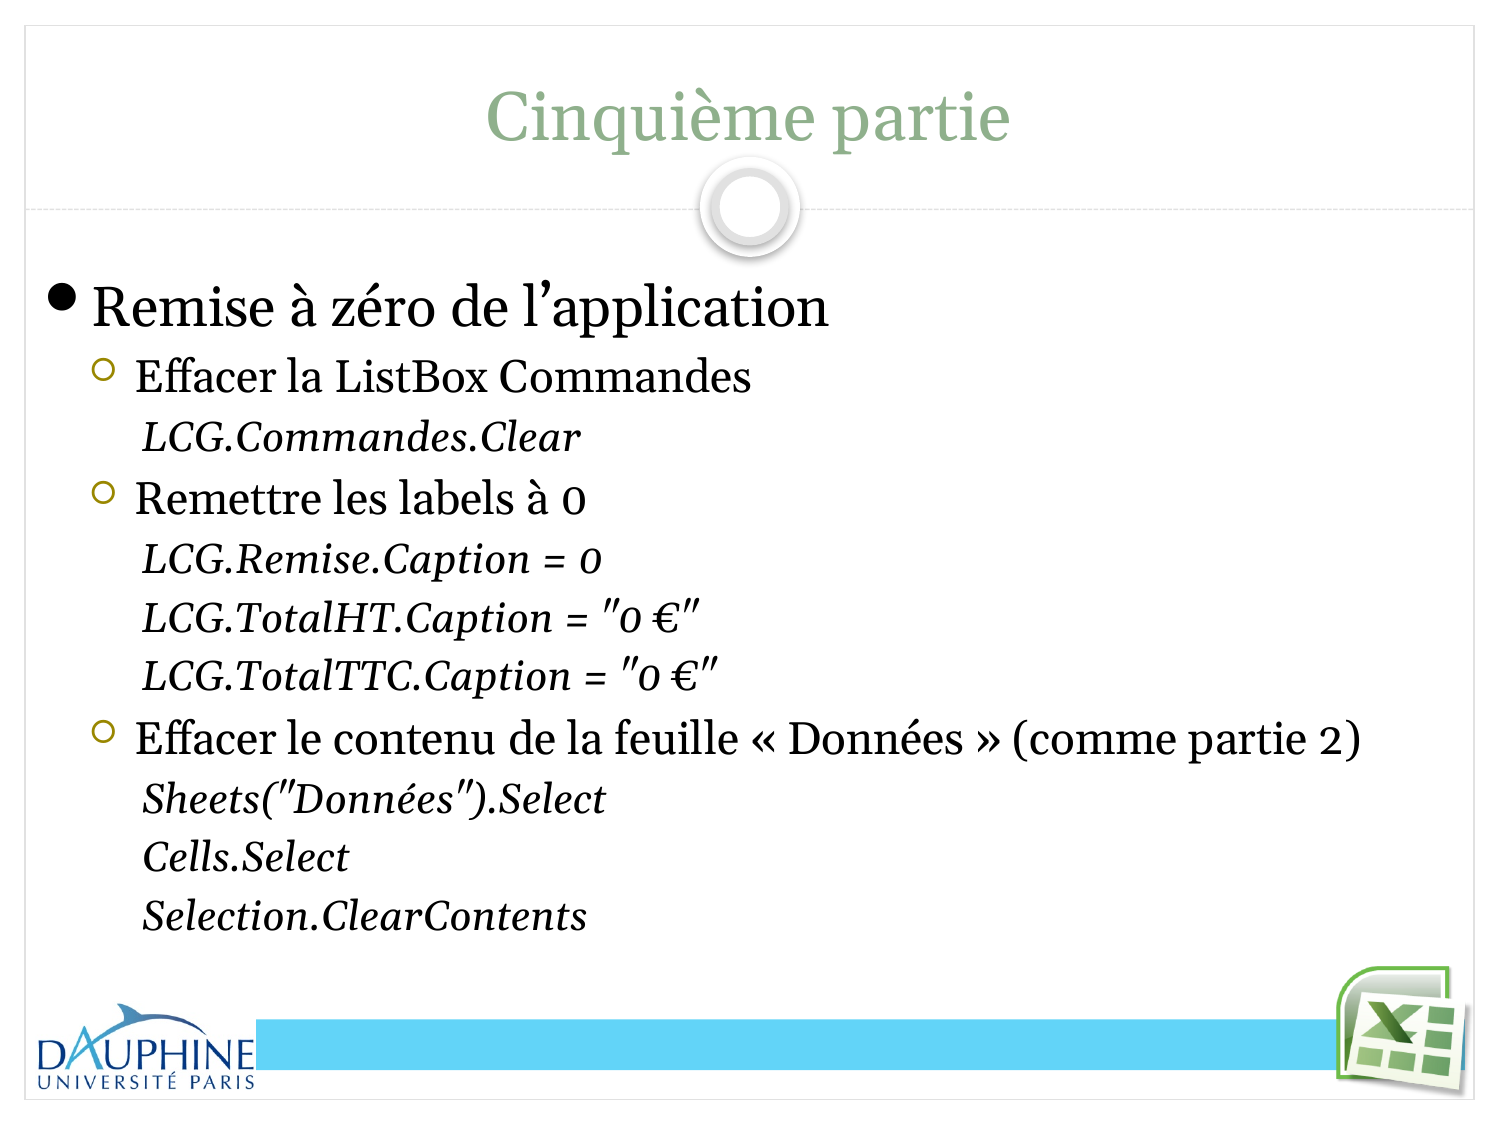

# Cinquième partie
Remise à zéro de l’application
Effacer la ListBox Commandes
LCG.Commandes.Clear
Remettre les labels à 0
LCG.Remise.Caption = 0
LCG.TotalHT.Caption = "0 €"
LCG.TotalTTC.Caption = "0 €"
Effacer le contenu de la feuille « Données » (comme partie 2)
Sheets("Données").Select
Cells.Select
Selection.ClearContents